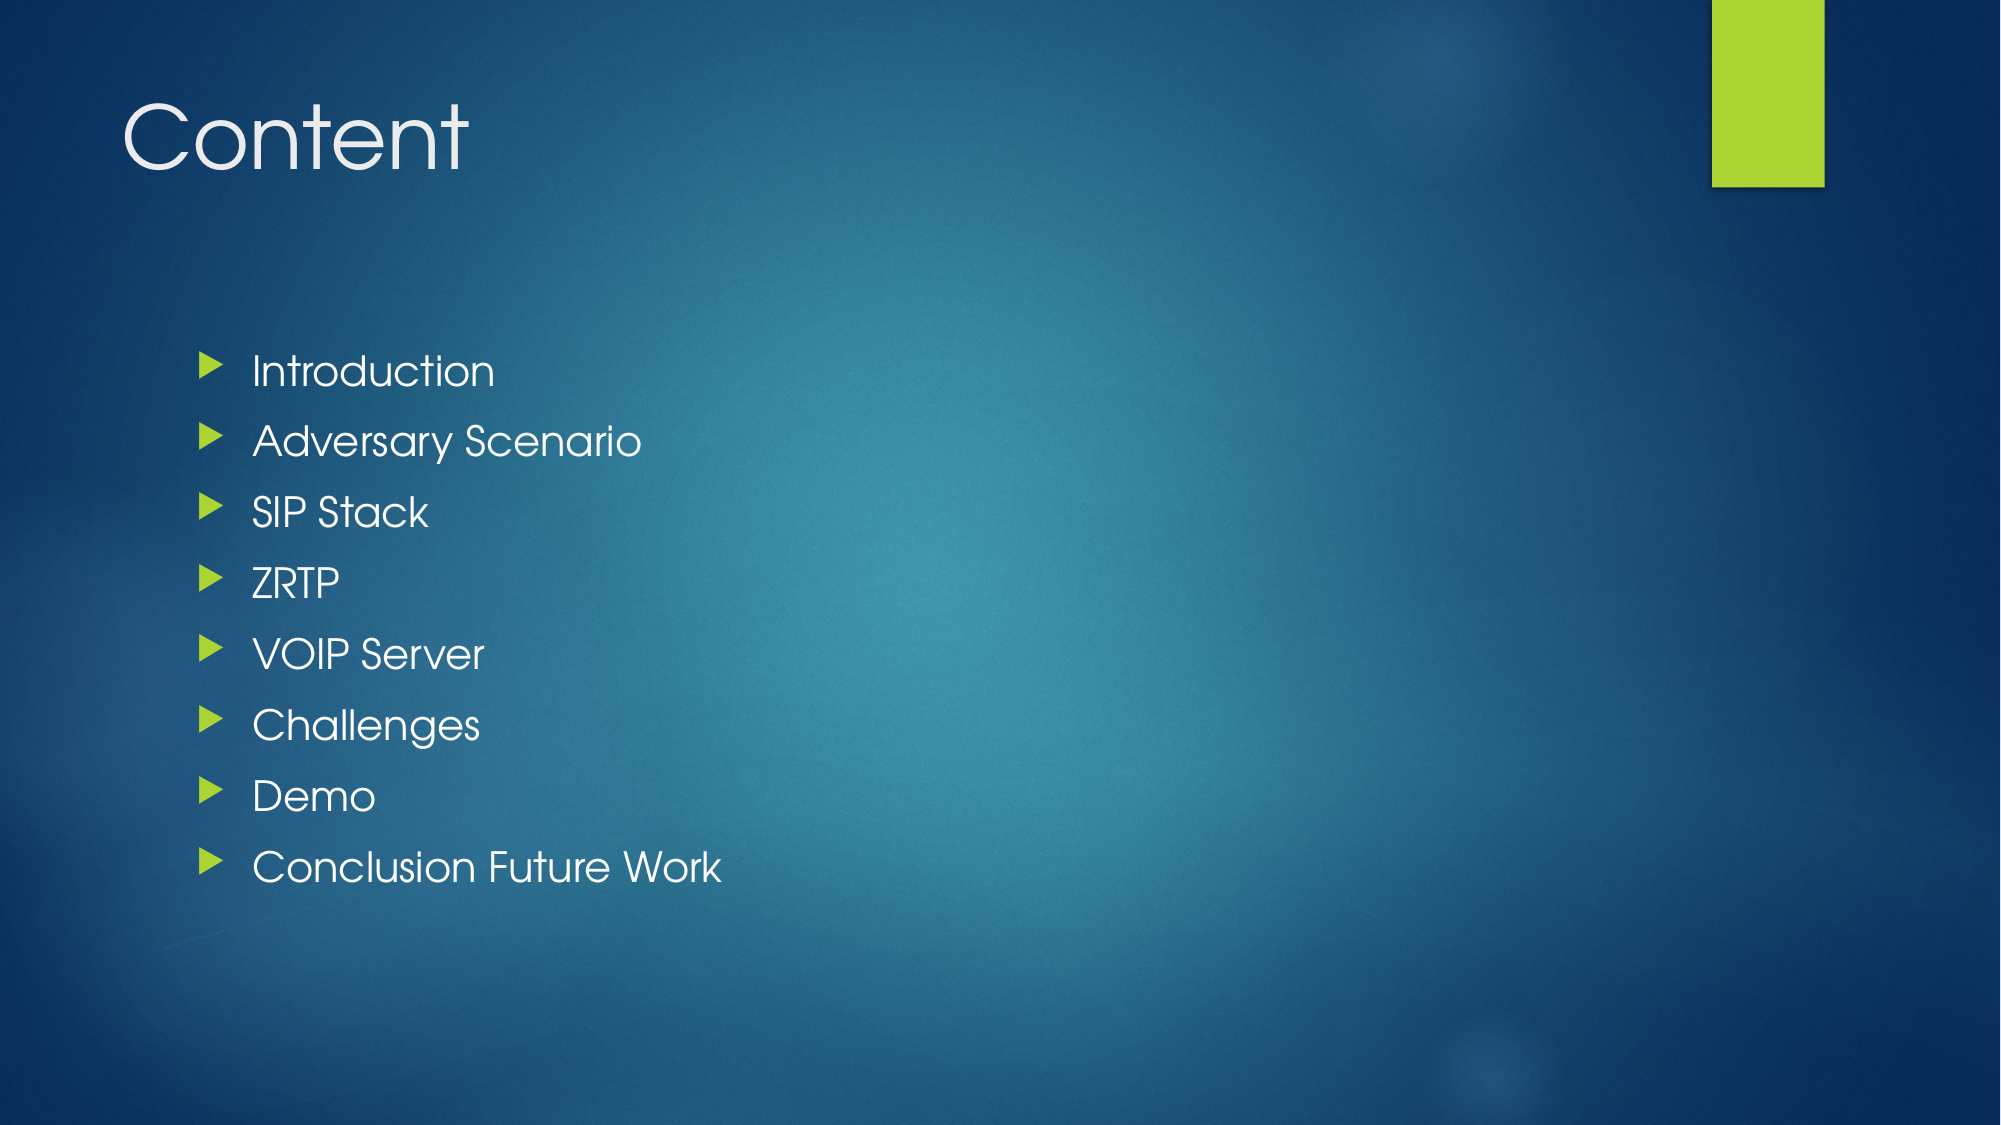

# Content
Introduction
Adversary Scenario
SIP Stack
ZRTP
VOIP Server
Challenges
Demo
Conclusion Future Work